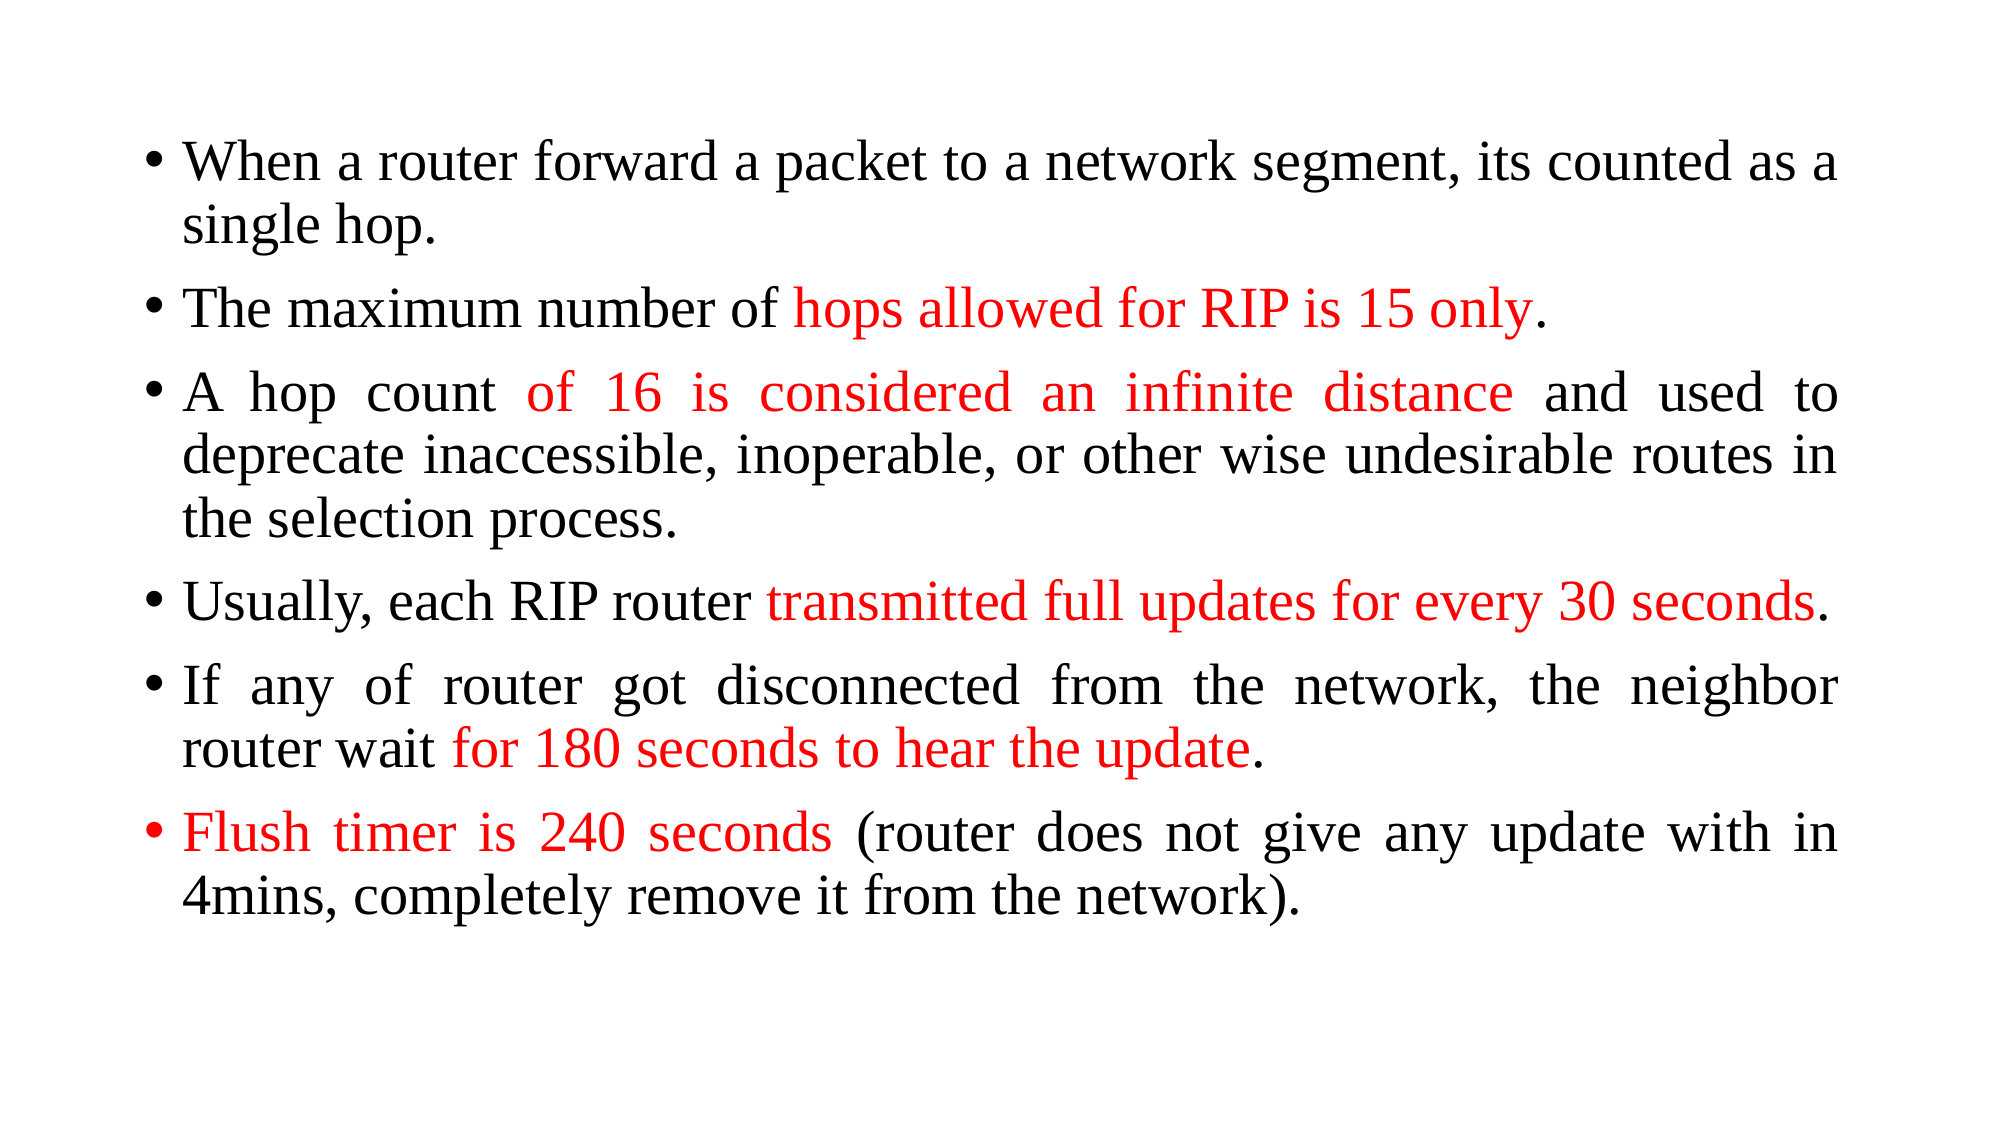

When a router forward a packet to a network segment, its counted as a single hop.
The maximum number of hops allowed for RIP is 15 only.
A hop count of 16 is considered an infinite distance and used to deprecate inaccessible, inoperable, or other wise undesirable routes in the selection process.
Usually, each RIP router transmitted full updates for every 30 seconds.
If any of router got disconnected from the network, the neighbor router wait for 180 seconds to hear the update.
Flush timer is 240 seconds (router does not give any update with in 4mins, completely remove it from the network).